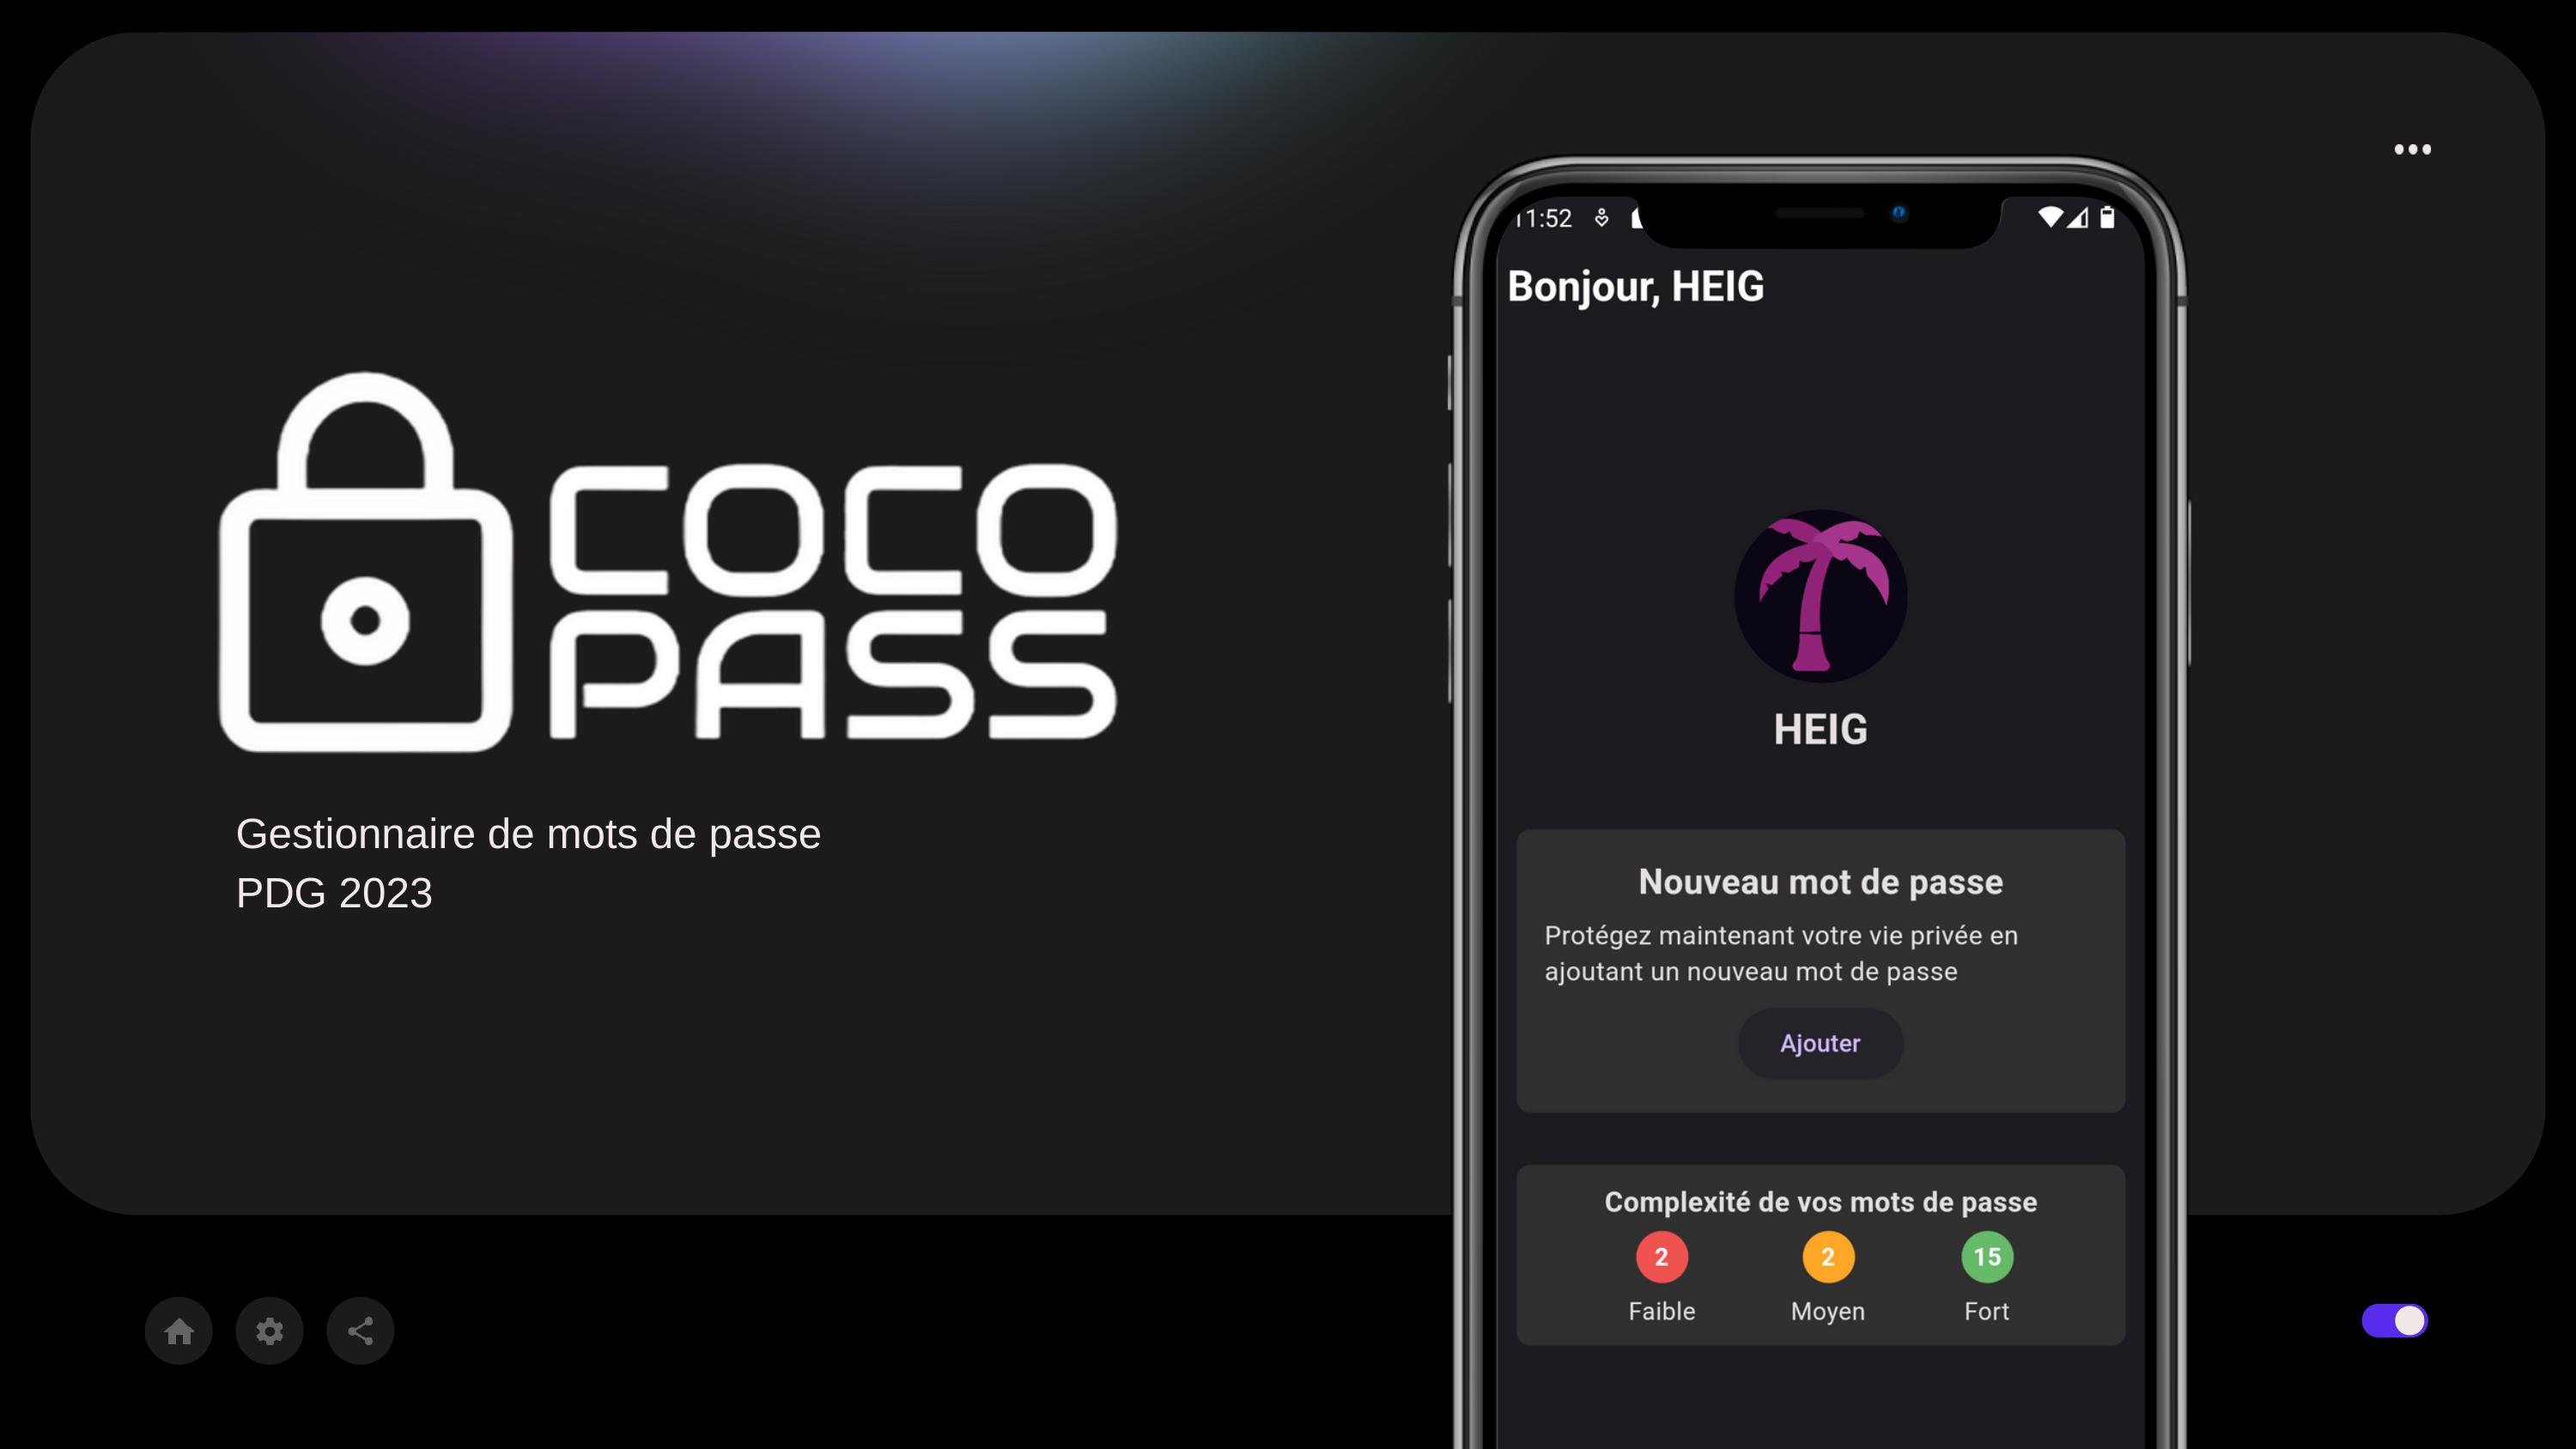

Gestionnaire de mots de passe
PDG 2023